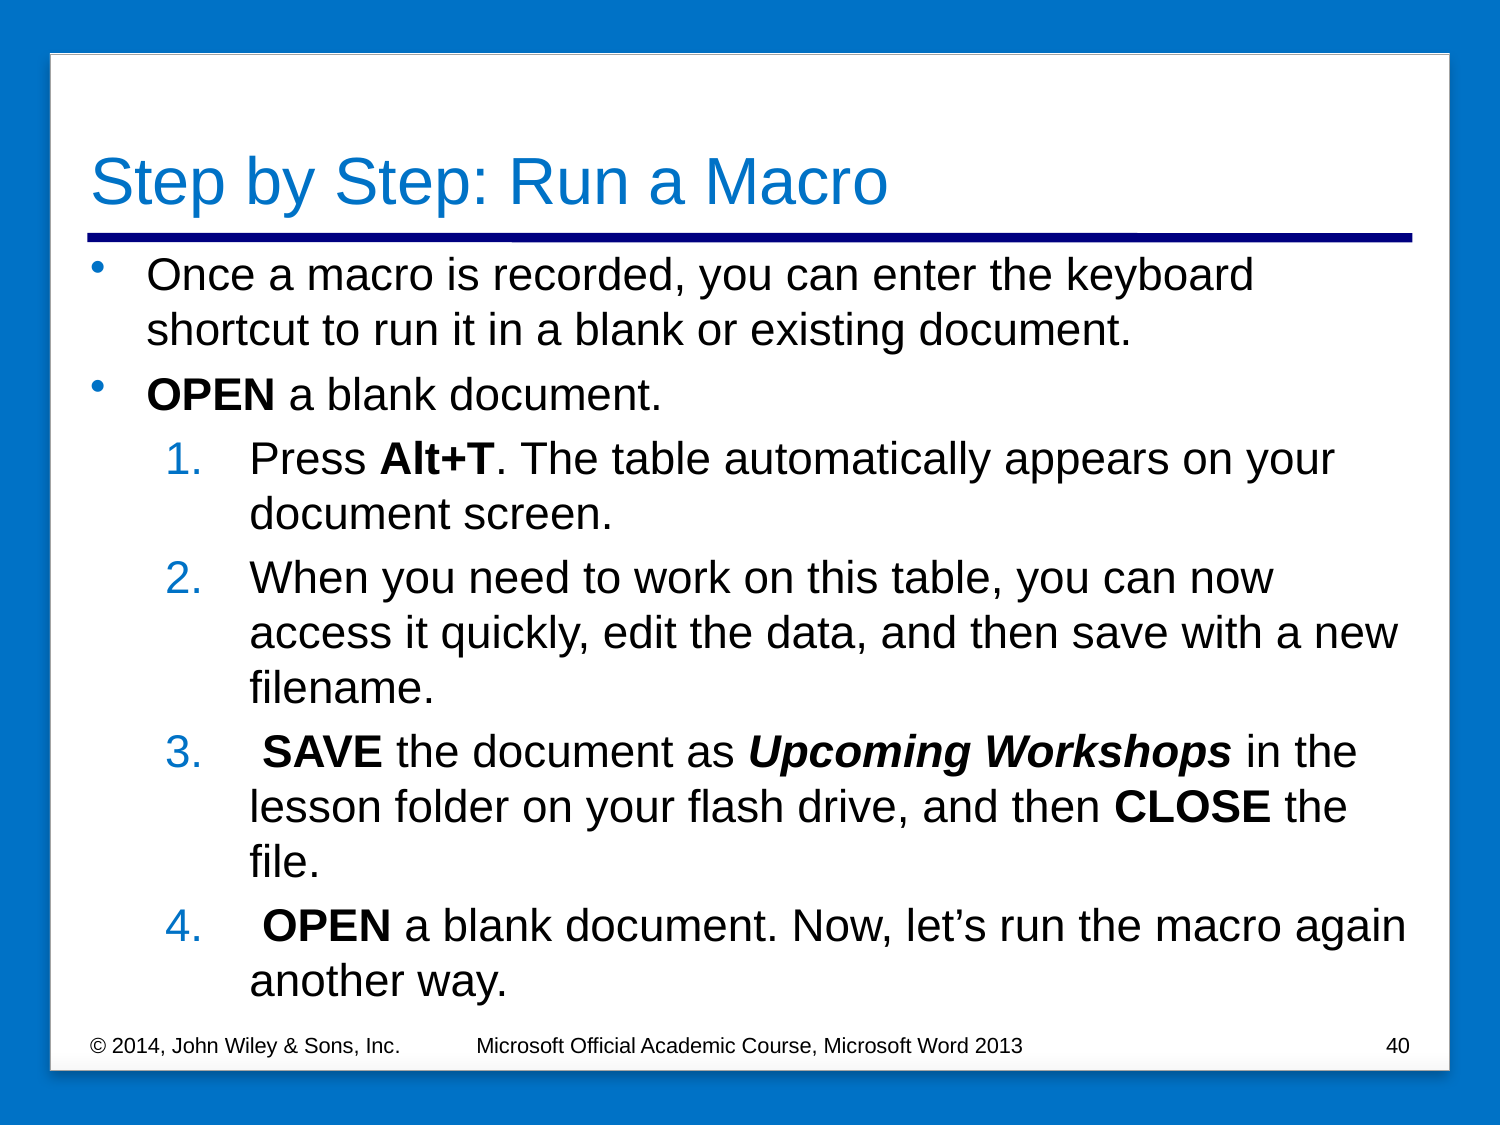

# Step by Step: Run a Macro
Once a macro is recorded, you can enter the keyboard shortcut to run it in a blank or existing document.
OPEN a blank document.
Press Alt+T. The table automatically appears on your document screen.
When you need to work on this table, you can now access it quickly, edit the data, and then save with a new filename.
 SAVE the document as Upcoming Workshops in the lesson folder on your flash drive, and then CLOSE the file.
 OPEN a blank document. Now, let’s run the macro again another way.
© 2014, John Wiley & Sons, Inc.
Microsoft Official Academic Course, Microsoft Word 2013
40